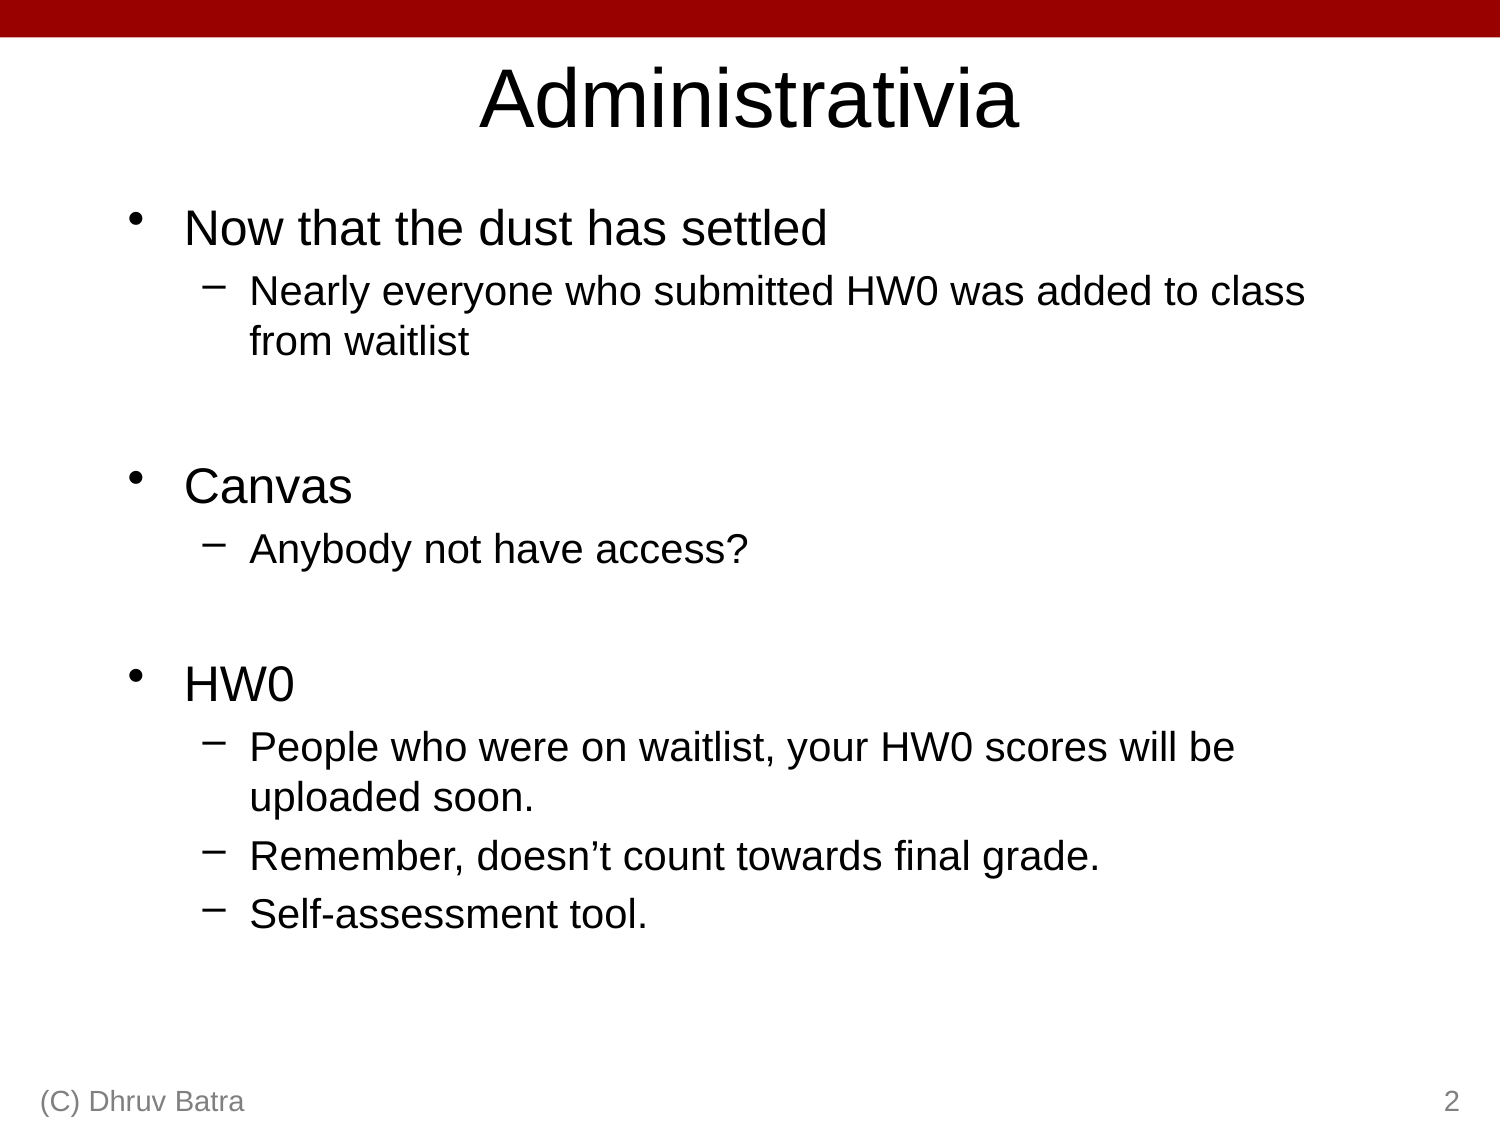

# Administrativia
Now that the dust has settled
Nearly everyone who submitted HW0 was added to class from waitlist

Canvas
Anybody not have access?

HW0
People who were on waitlist, your HW0 scores will be uploaded soon.
Remember, doesn’t count towards final grade.
Self-assessment tool.

(C) Dhruv Batra
2